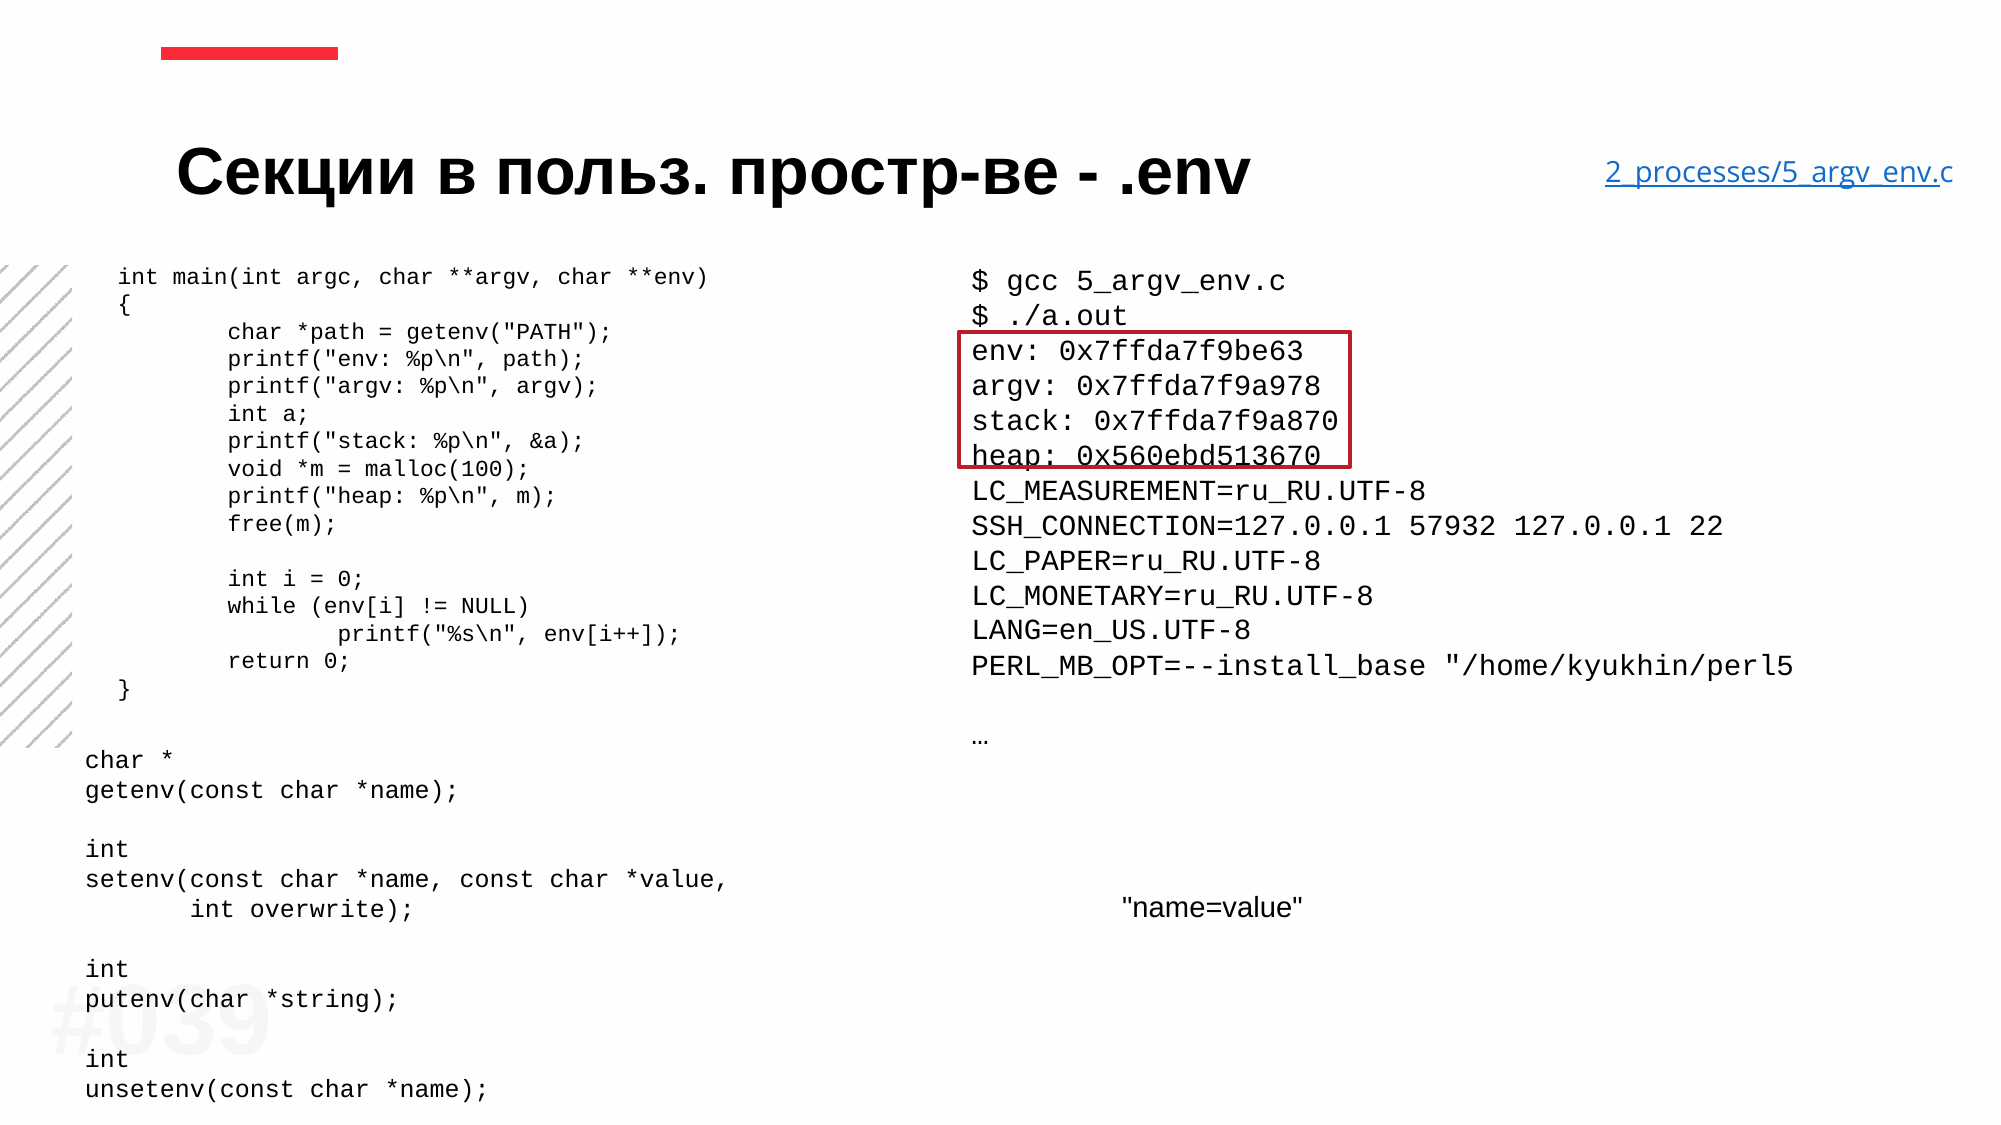

Секции в польз. простр-ве - .env
2_processes/5_argv_env.с
int main(int argc, char **argv, char **env)
{
        char *path = getenv("PATH");
        printf("env: %p\n", path);
        printf("argv: %p\n", argv);
        int a;
        printf("stack: %p\n", &a);
        void *m = malloc(100);
        printf("heap: %p\n", m);
        free(m);

        int i = 0;
        while (env[i] != NULL)
                printf("%s\n", env[i++]);
        return 0;
}
$ gcc 5_argv_env.c
$ ./a.out
env: 0x7ffda7f9be63
argv: 0x7ffda7f9a978
stack: 0x7ffda7f9a870
heap: 0x560ebd513670
LC_MEASUREMENT=ru_RU.UTF-8
SSH_CONNECTION=127.0.0.1 57932 127.0.0.1 22
LC_PAPER=ru_RU.UTF-8
LC_MONETARY=ru_RU.UTF-8
LANG=en_US.UTF-8
PERL_MB_OPT=--install_base "/home/kyukhin/perl5

…

char *
getenv(const char *name);

int
setenv(const char *name, const char *value,
       int overwrite);

int
putenv(char *string);

int
unsetenv(const char *name);
"name=value"
#039